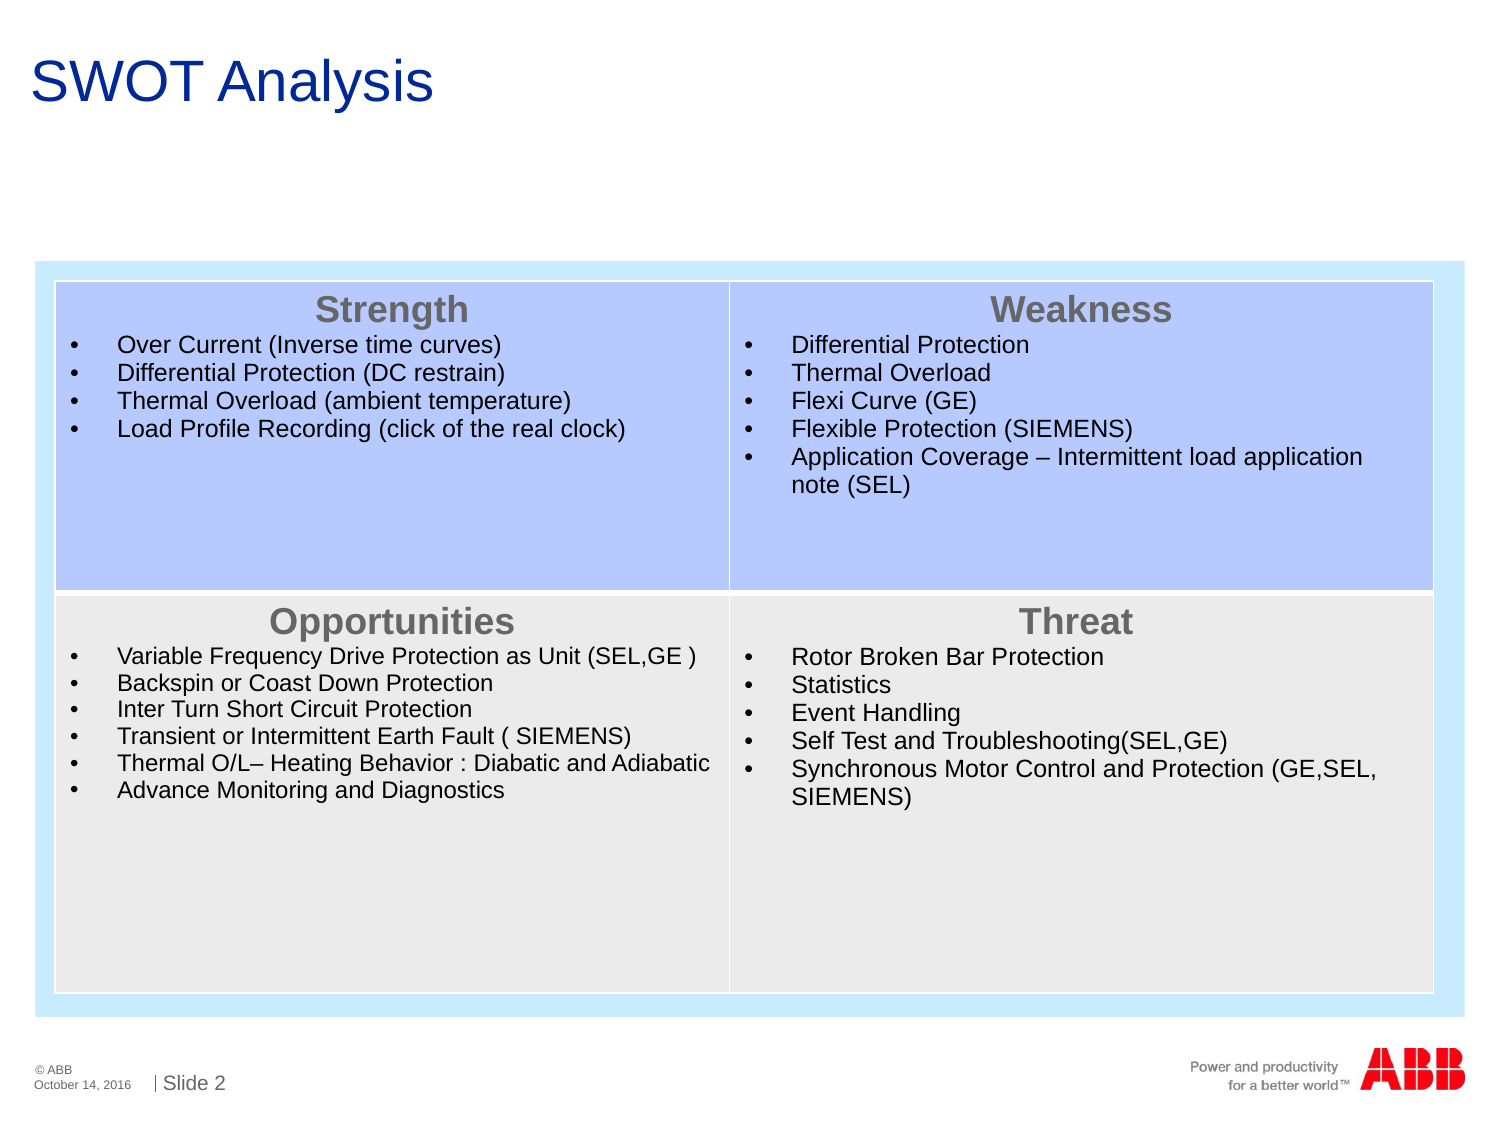

# SWOT Analysis

| Strength Over Current (Inverse time curves) Differential Protection (DC restrain) Thermal Overload (ambient temperature) Load Profile Recording (click of the real clock) | Weakness Differential Protection Thermal Overload Flexi Curve (GE) Flexible Protection (SIEMENS) Application Coverage – Intermittent load application note (SEL) |
| --- | --- |
| Opportunities Variable Frequency Drive Protection as Unit (SEL,GE ) Backspin or Coast Down Protection Inter Turn Short Circuit Protection Transient or Intermittent Earth Fault ( SIEMENS) Thermal O/L– Heating Behavior : Diabatic and Adiabatic Advance Monitoring and Diagnostics | Threat Rotor Broken Bar Protection Statistics Event Handling Self Test and Troubleshooting(SEL,GE) Synchronous Motor Control and Protection (GE,SEL, SIEMENS) |

| ABB | GE | SEL | SIEMENS |
| --- | --- | --- | --- |
| RI – RD curves Programmable curves | IAC curves I2t and I4t Flexi curves -4 nos. | - | - |
2

October 14, 2016